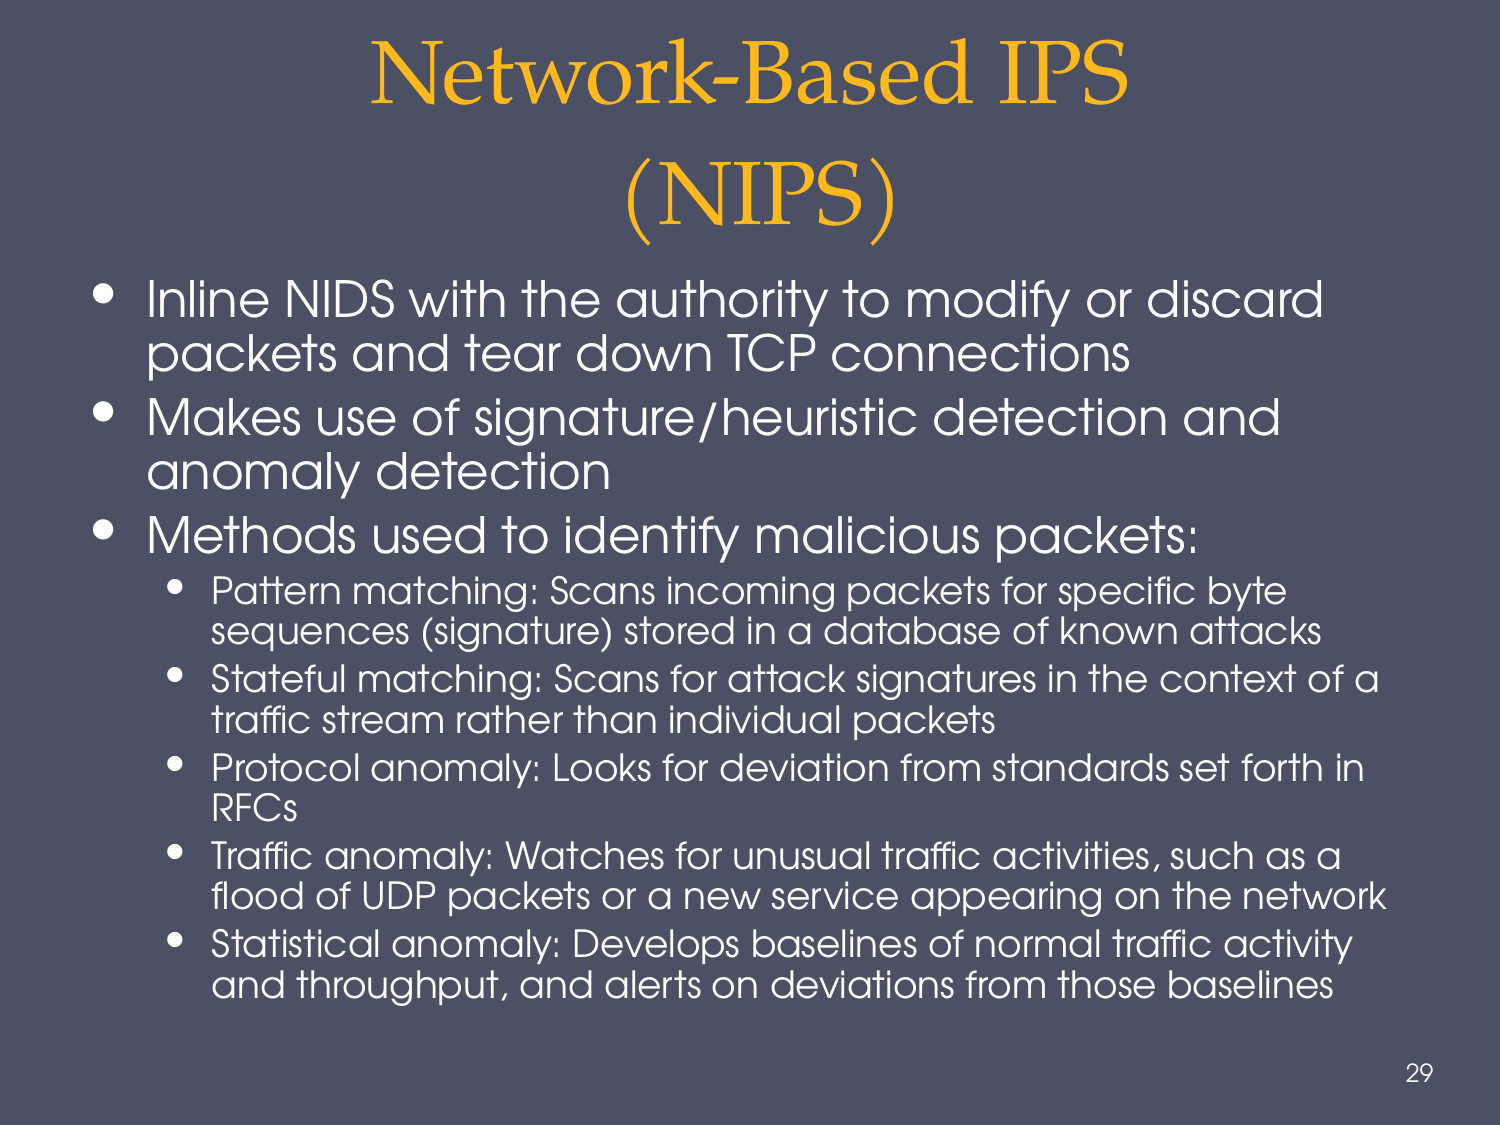

# Network-Based IPS (NIPS)
Inline NIDS with the authority to modify or discard packets and tear down TCP connections
Makes use of signature/heuristic detection and anomaly detection
Methods used to identify malicious packets:
Pattern matching: Scans incoming packets for specific byte sequences (signature) stored in a database of known attacks
Stateful matching: Scans for attack signatures in the context of a traffic stream rather than individual packets
Protocol anomaly: Looks for deviation from standards set forth in RFCs
Traffic anomaly: Watches for unusual traffic activities, such as a flood of UDP packets or a new service appearing on the network
Statistical anomaly: Develops baselines of normal traffic activity and throughput, and alerts on deviations from those baselines
29